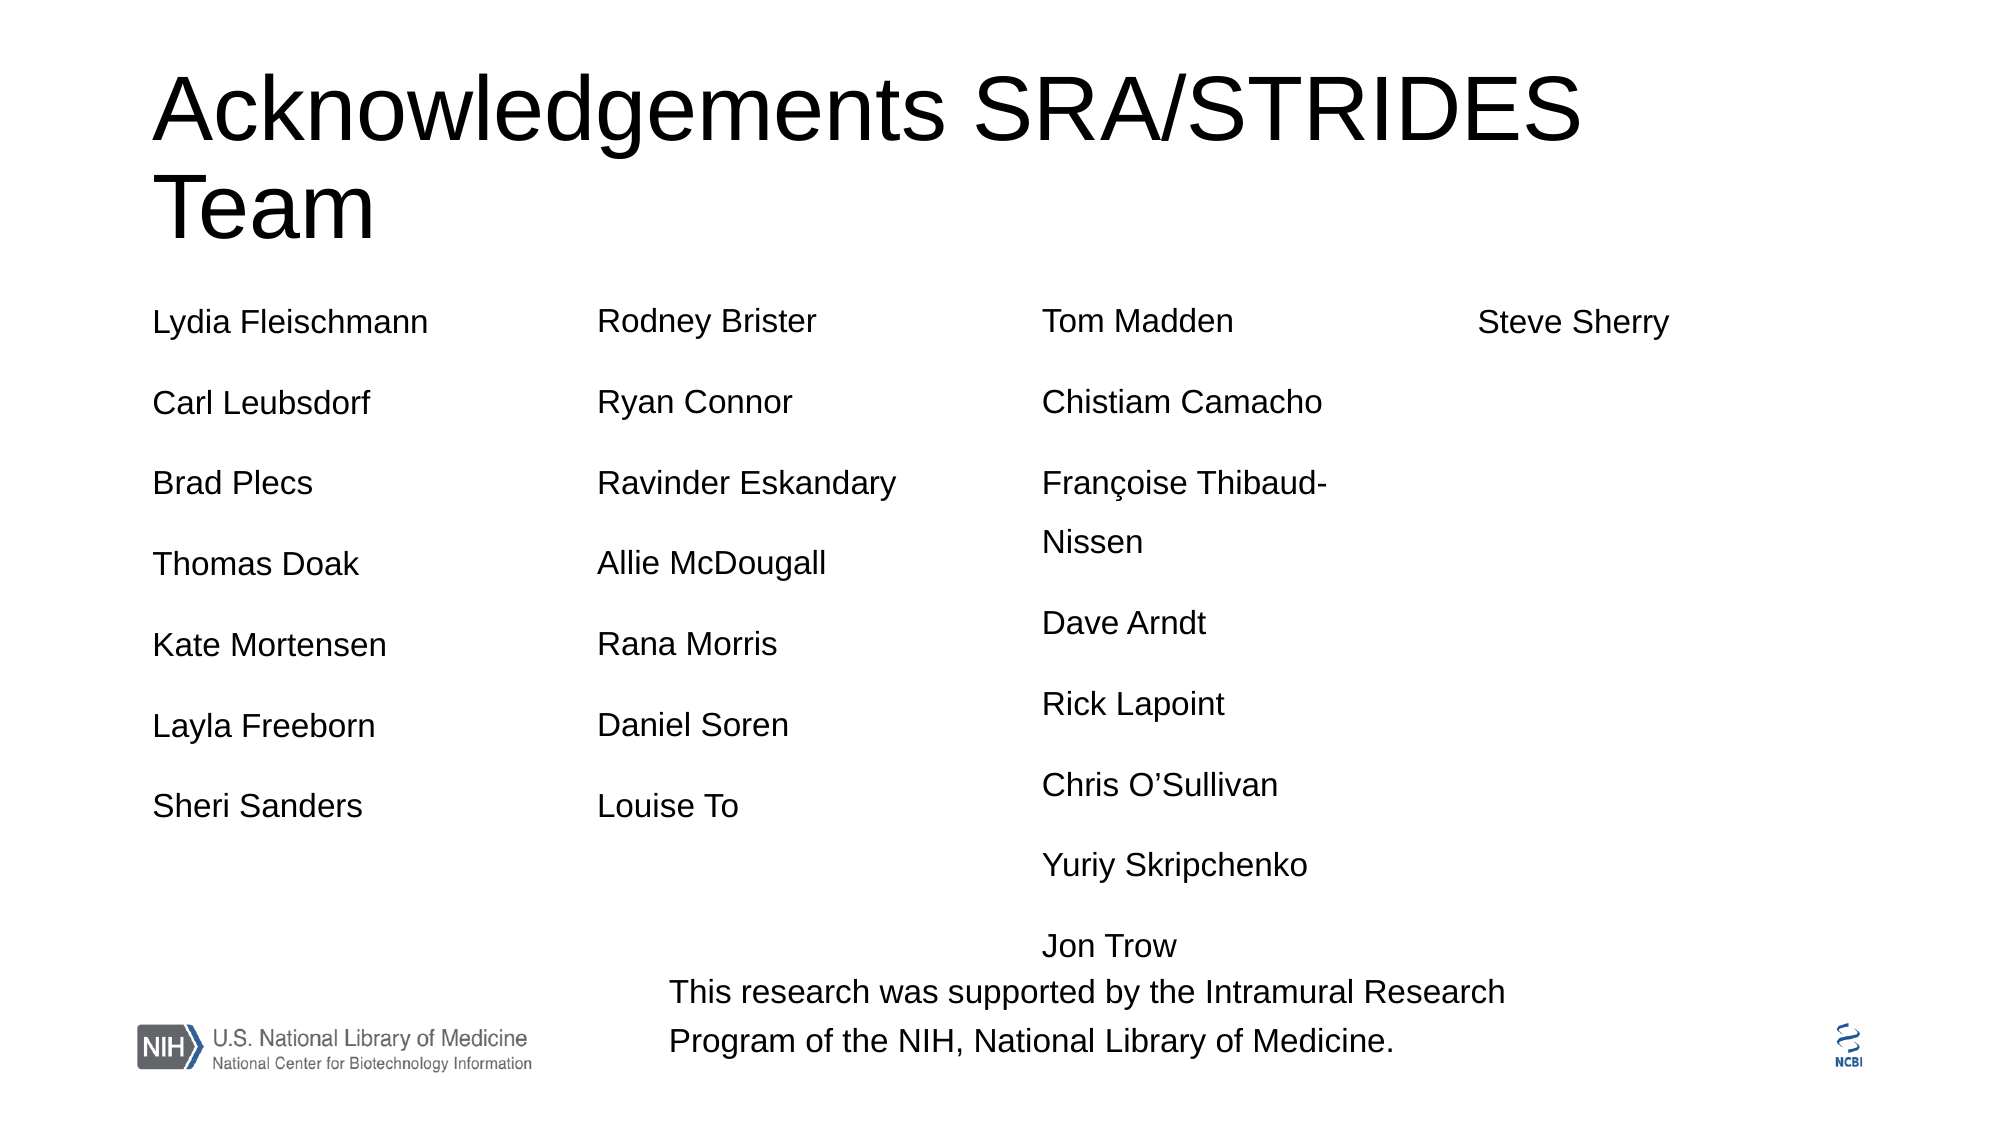

# Acknowledgements SRA/STRIDES Team
Rodney Brister
Ryan Connor
Ravinder Eskandary
Allie McDougall
Rana Morris
Daniel Soren
Louise To
Tom Madden
Chistiam Camacho
Françoise Thibaud-Nissen
Dave Arndt
Rick Lapoint
Chris O’Sullivan
Yuriy Skripchenko
Jon Trow
Steve Sherry
Lydia Fleischmann
Carl Leubsdorf
Brad Plecs
Thomas Doak
Kate Mortensen
Layla Freeborn
Sheri Sanders
This research was supported by the Intramural Research Program of the NIH, National Library of Medicine.